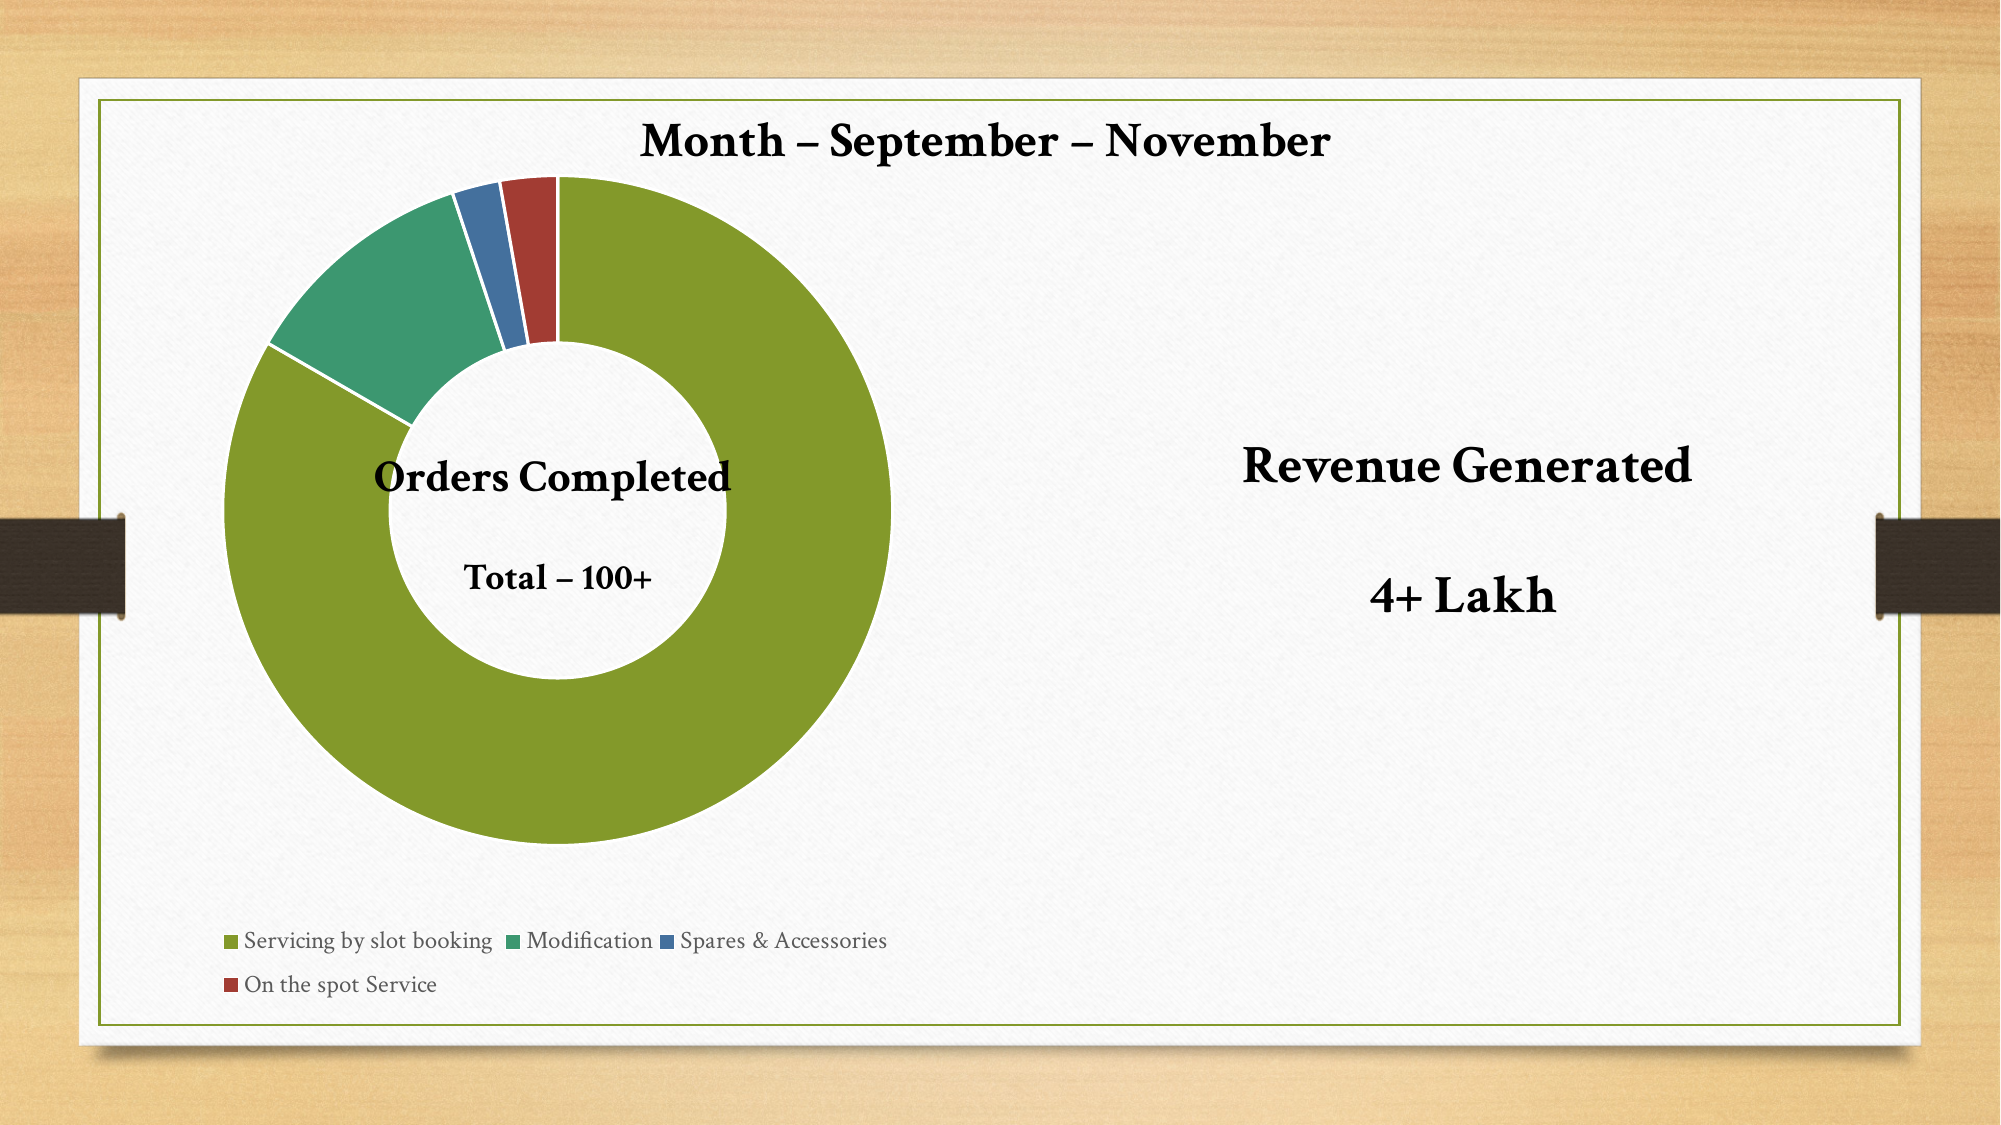

### Chart

| Category | Sales |
|---|---|
| Servicing by slot booking  | 36.0 |
| Modification | 5.0 |
| Spares & Accessories  | 1.0 |
| On the spot Service | 1.2 |
Month – September – November
Revenue Generated

4+ Lakh
Orders Completed
Total – 100+